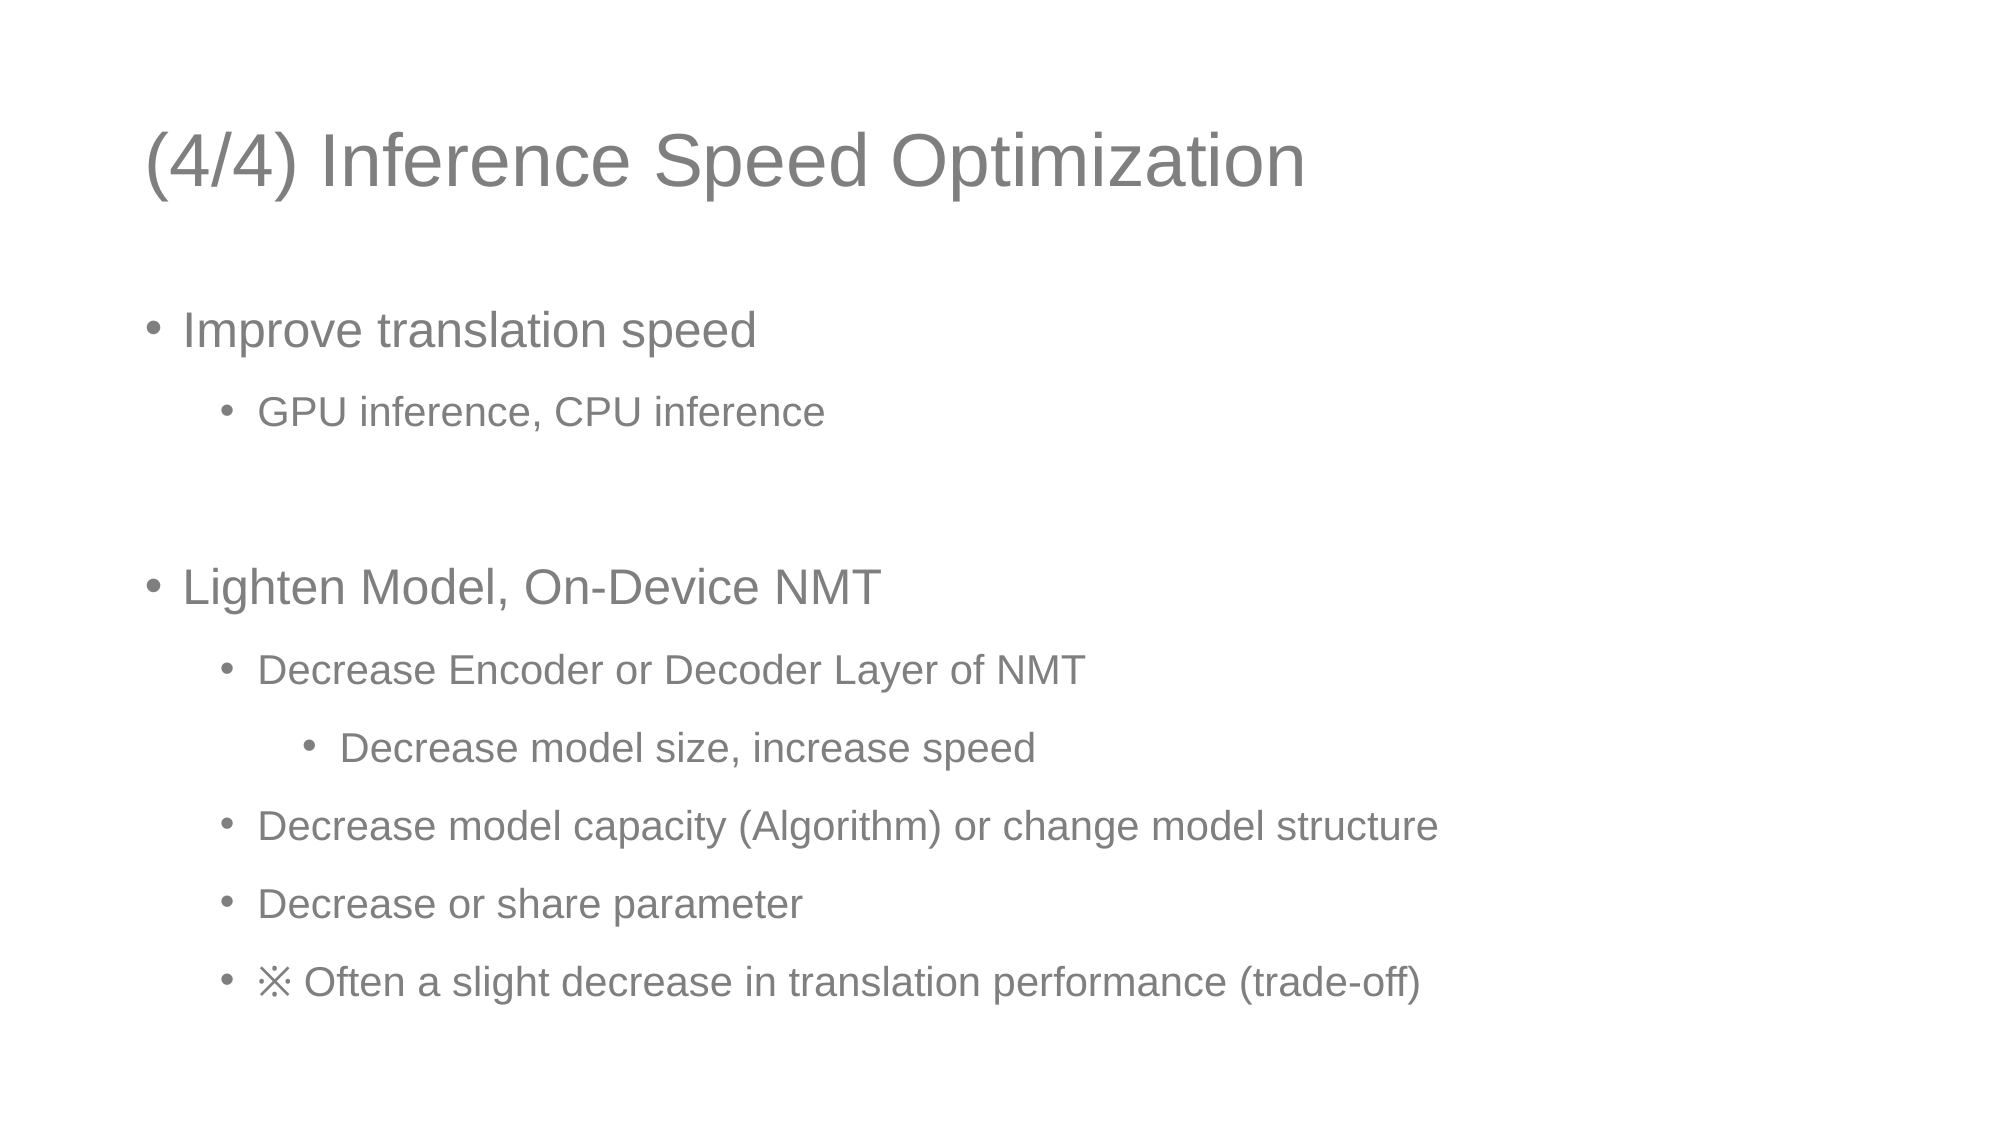

# (4/4) Inference Speed Optimization
Improve translation speed
GPU inference, CPU inference

Lighten Model, On-Device NMT
Decrease Encoder or Decoder Layer of NMT
Decrease model size, increase speed
Decrease model capacity (Algorithm) or change model structure
Decrease or share parameter
※ Often a slight decrease in translation performance (trade-off)